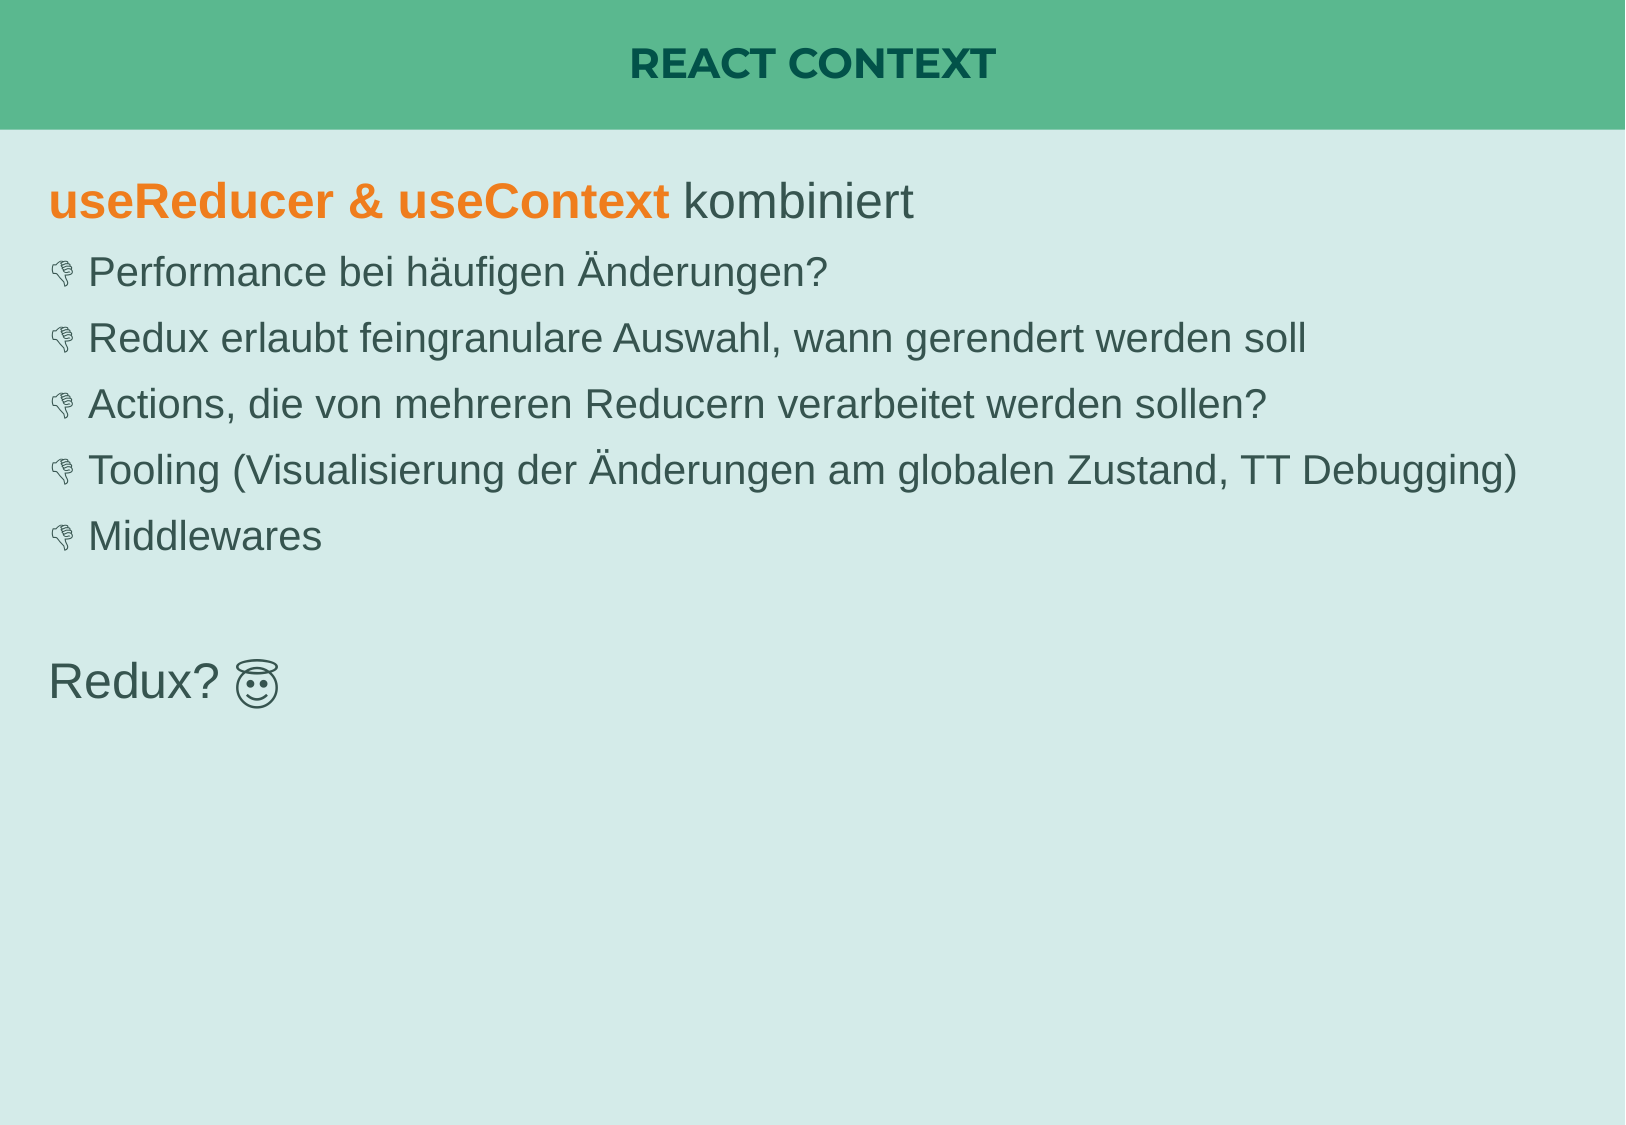

# React Context
useReducer & useContext kombiniert
👎 Performance bei häufigen Änderungen?
👎 Redux erlaubt feingranulare Auswahl, wann gerendert werden soll
👎 Actions, die von mehreren Reducern verarbeitet werden sollen?
👎 Tooling (Visualisierung der Änderungen am globalen Zustand, TT Debugging)
👎 Middlewares

Redux? 😇

Beispiel: ChatPage oder Tabs

Beispiel: UserStatsPage für fetch ?